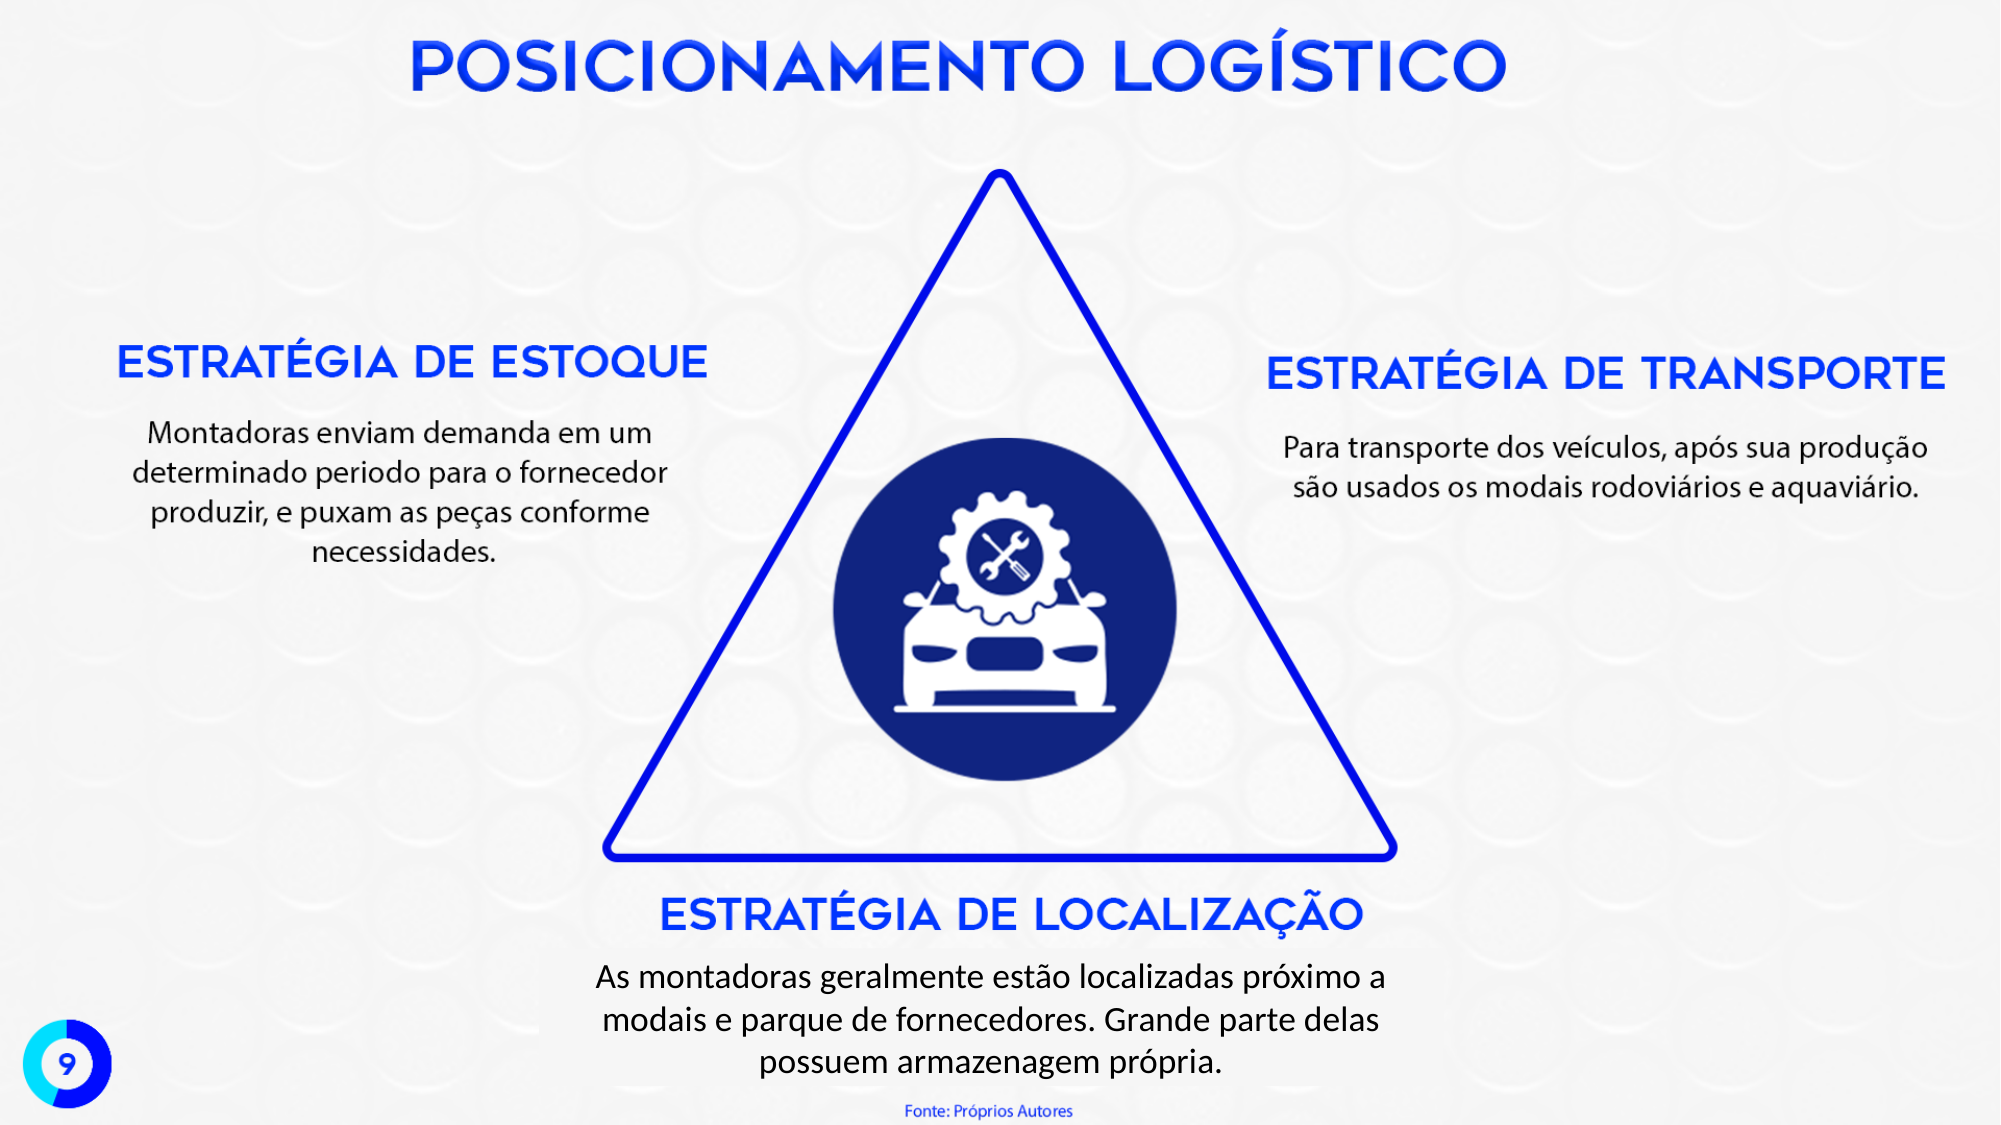

As montadoras geralmente estão localizadas próximo a modais e parque de fornecedores. Grande parte delas possuem armazenagem própria.